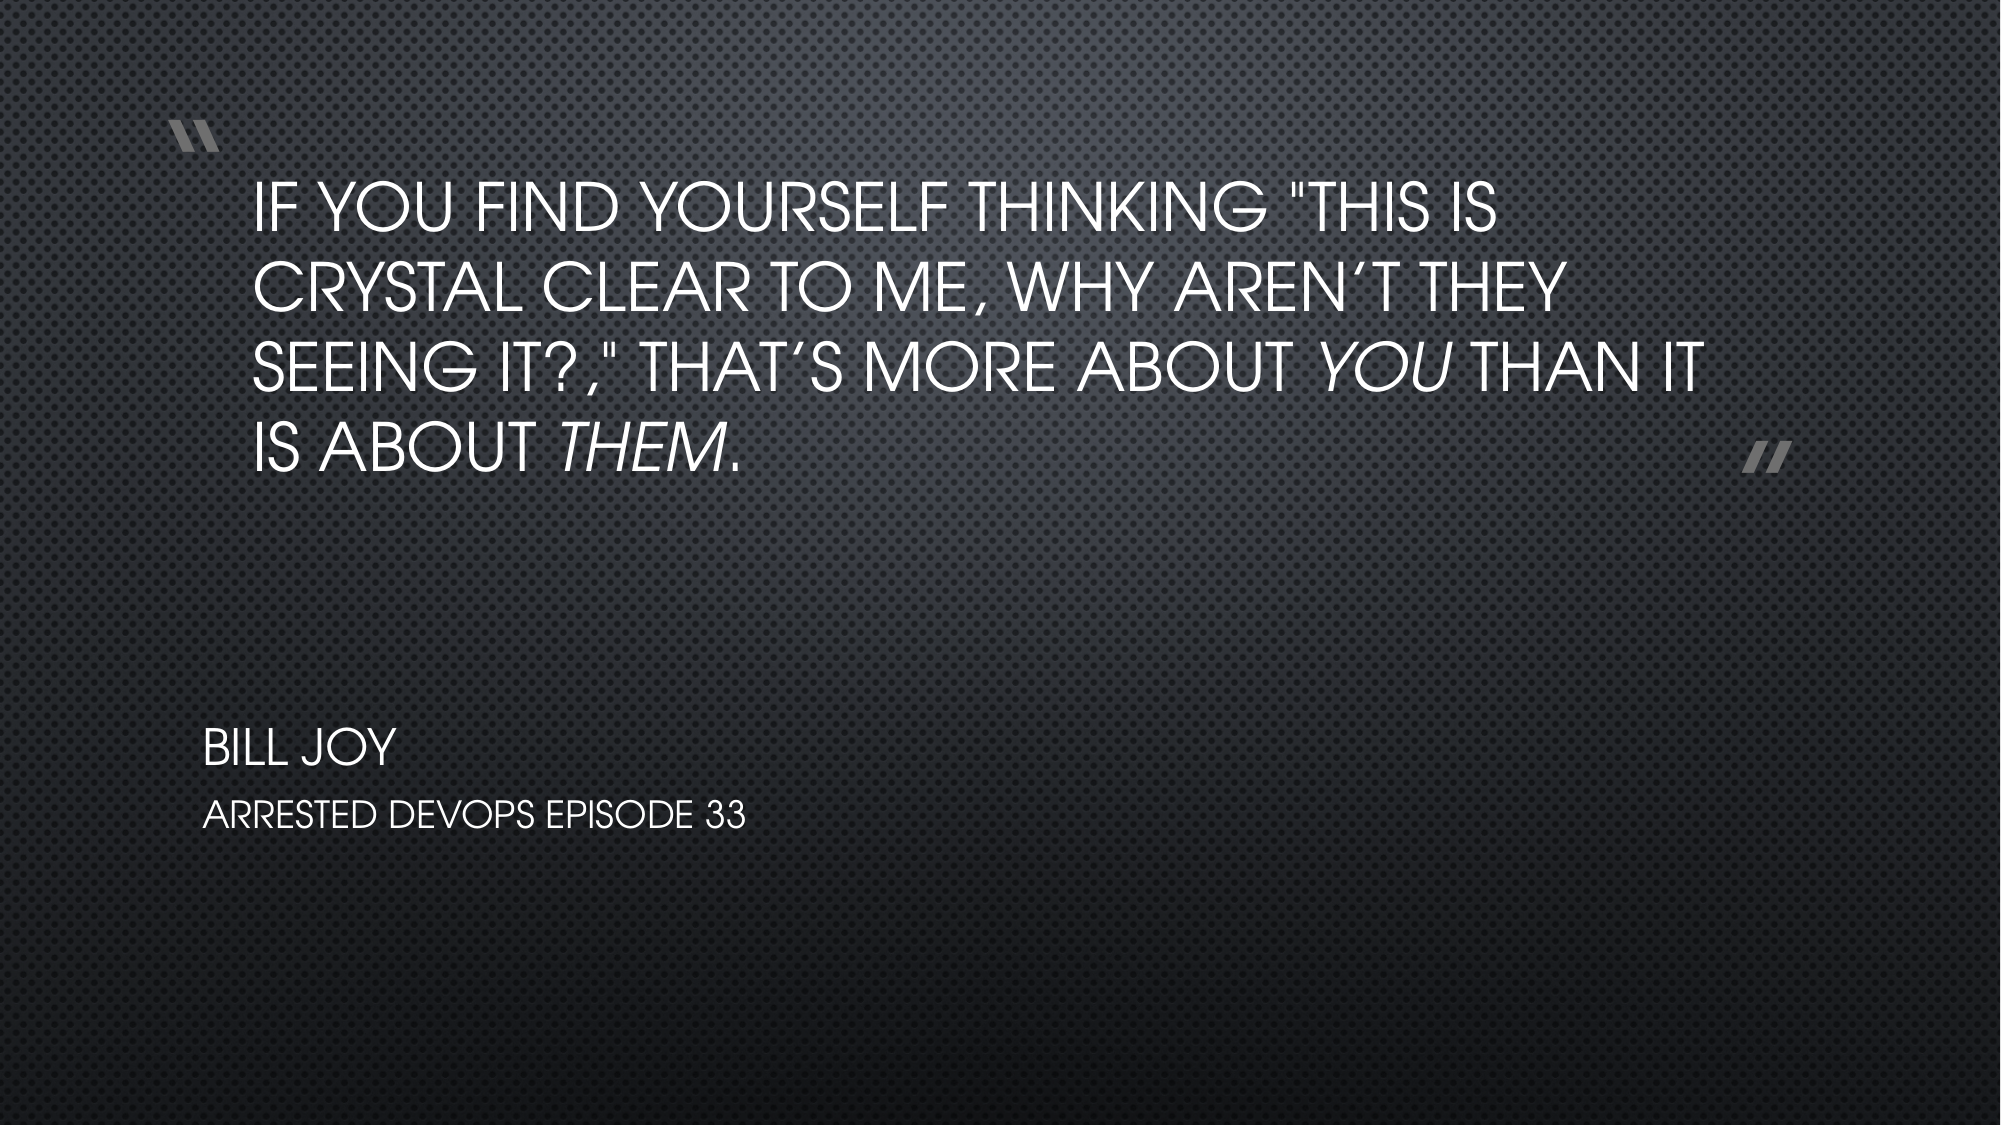

# If you find yourself thinking "this is crystal clear to me, why aren’t they seeing it?," that’s more about you than it is about them.
Bill joy
Arrested DevOps Episode 33